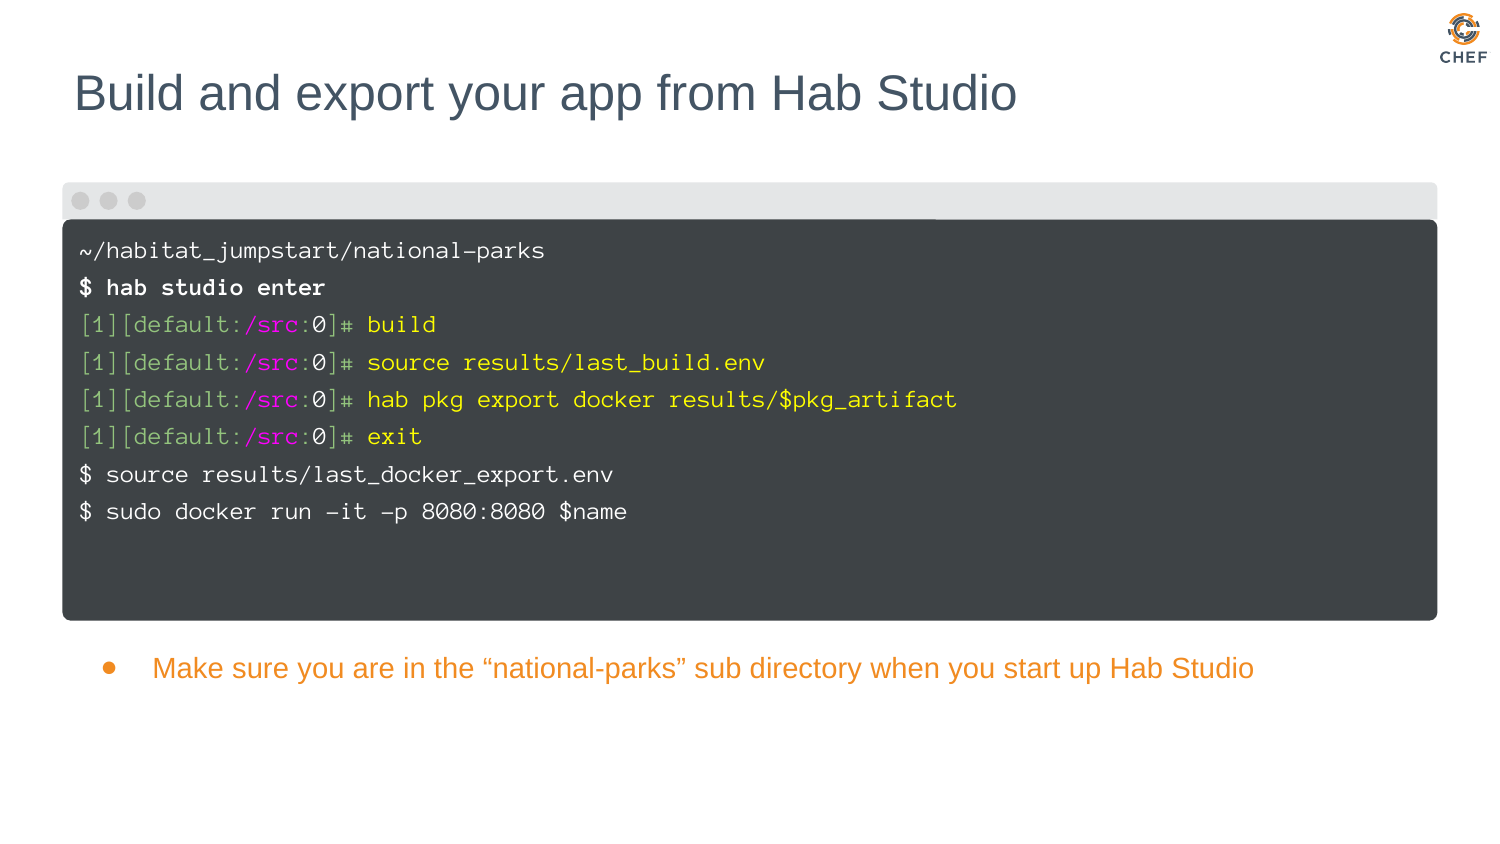

# Build and export your app from Hab Studio

~/habitat_jumpstart/national-parks
$ hab studio enter
[1][default:/src:0]# build
[1][default:/src:0]# source results/last_build.env
[1][default:/src:0]# hab pkg export docker results/$pkg_artifact
[1][default:/src:0]# exit
$ source results/last_docker_export.env
$ sudo docker run -it -p 8080:8080 $name

Make sure you are in the “national-parks” sub directory when you start up Hab Studio